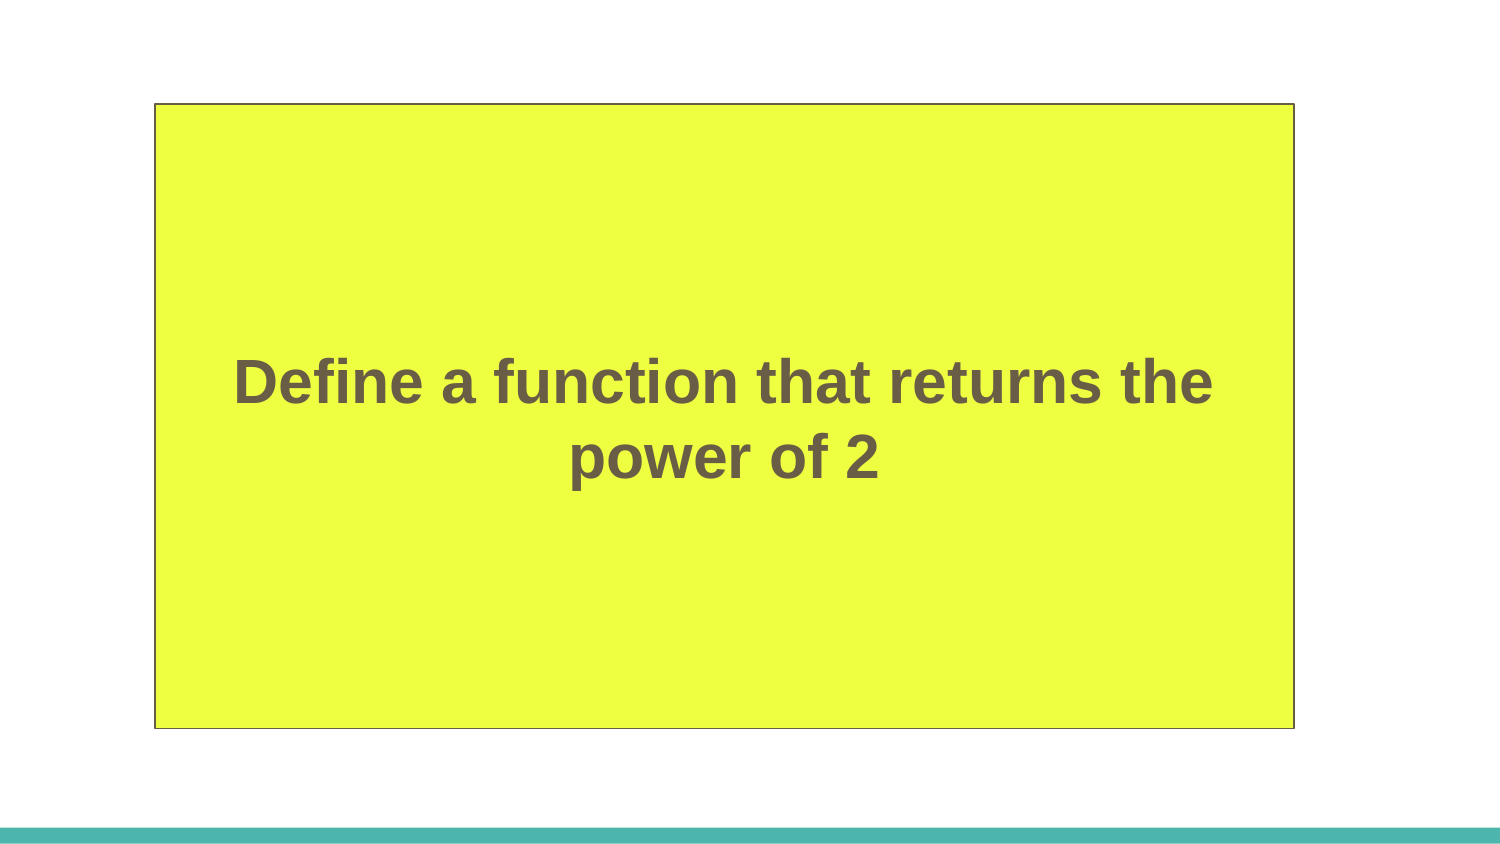

Define a function that returns the power of 2